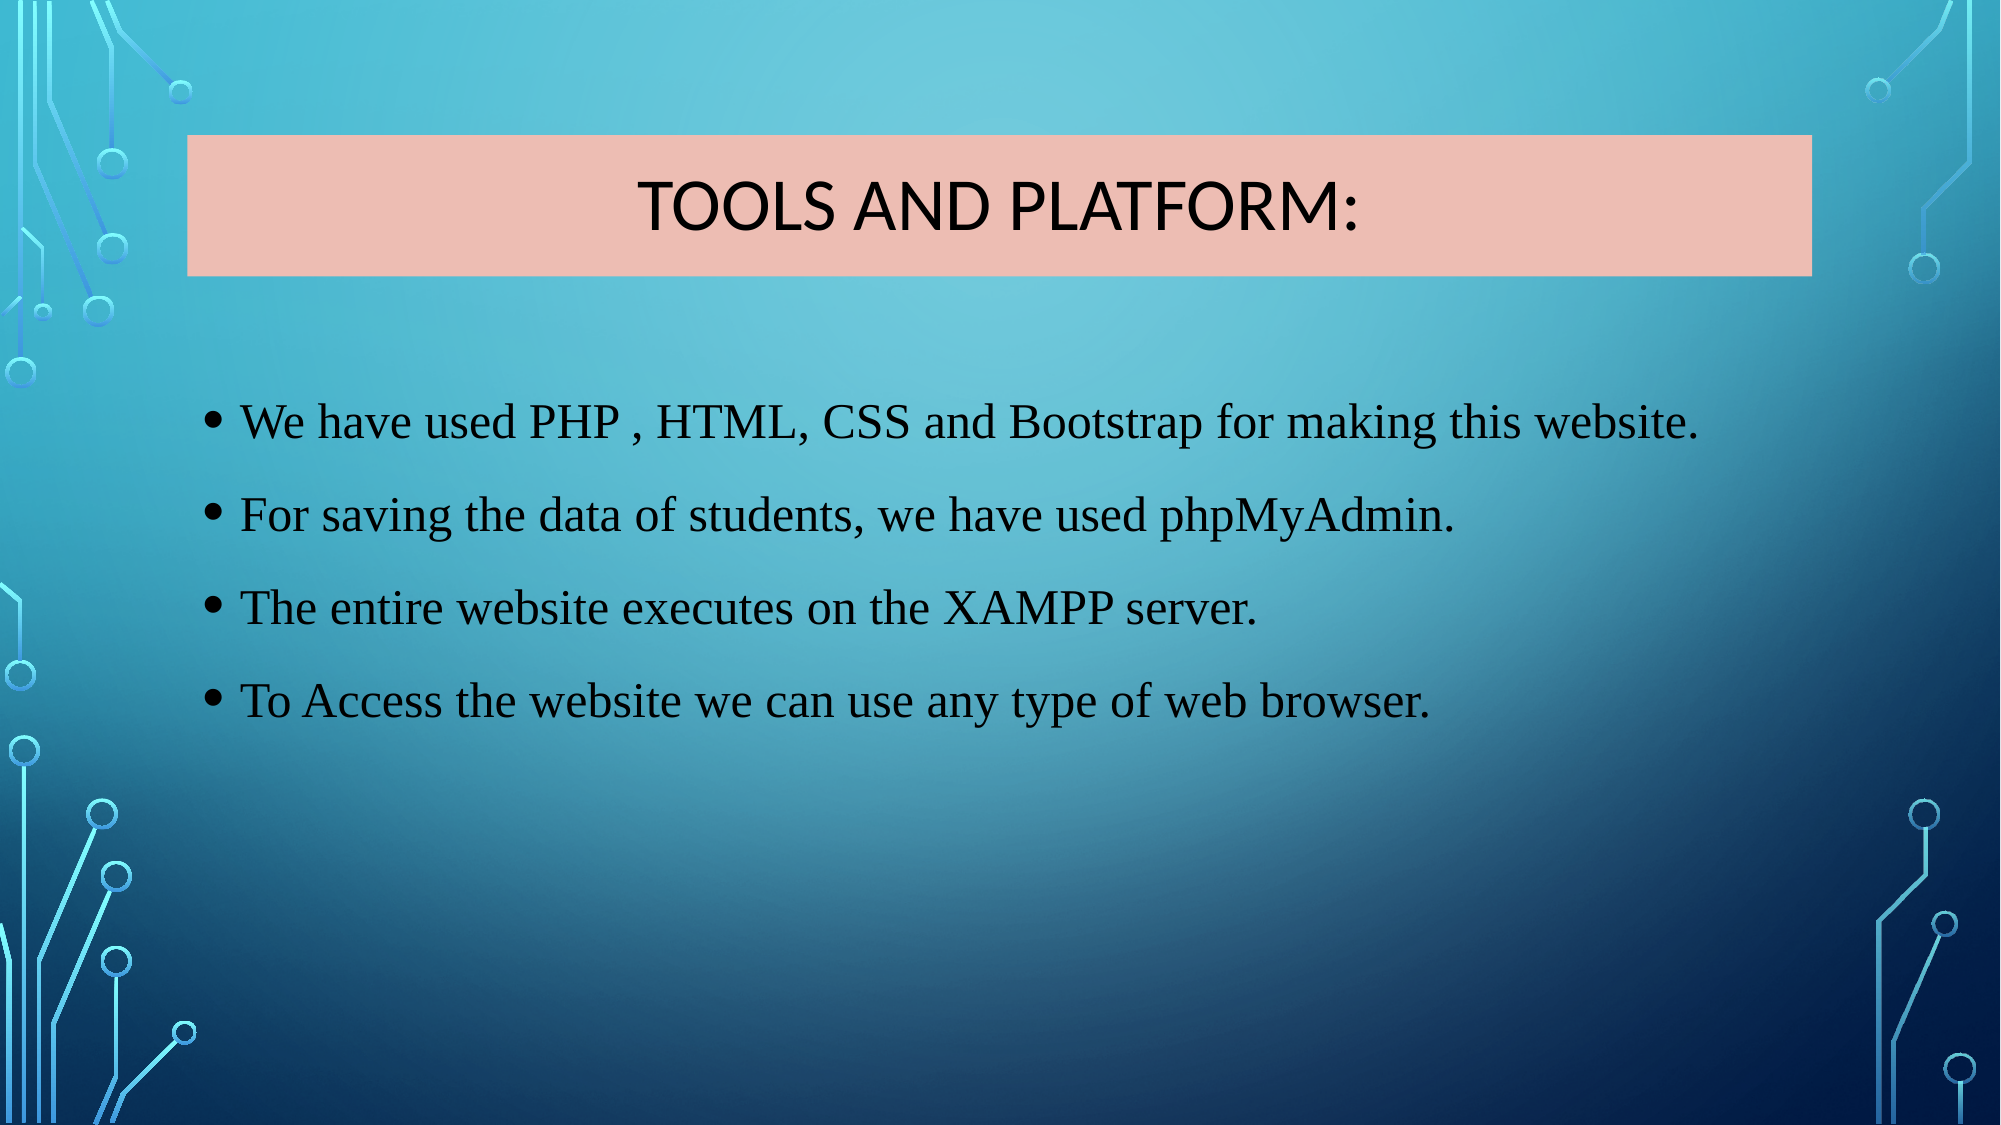

# Tools and platform:
We have used PHP , HTML, CSS and Bootstrap for making this website.
For saving the data of students, we have used phpMyAdmin.
The entire website executes on the XAMPP server.
To Access the website we can use any type of web browser.